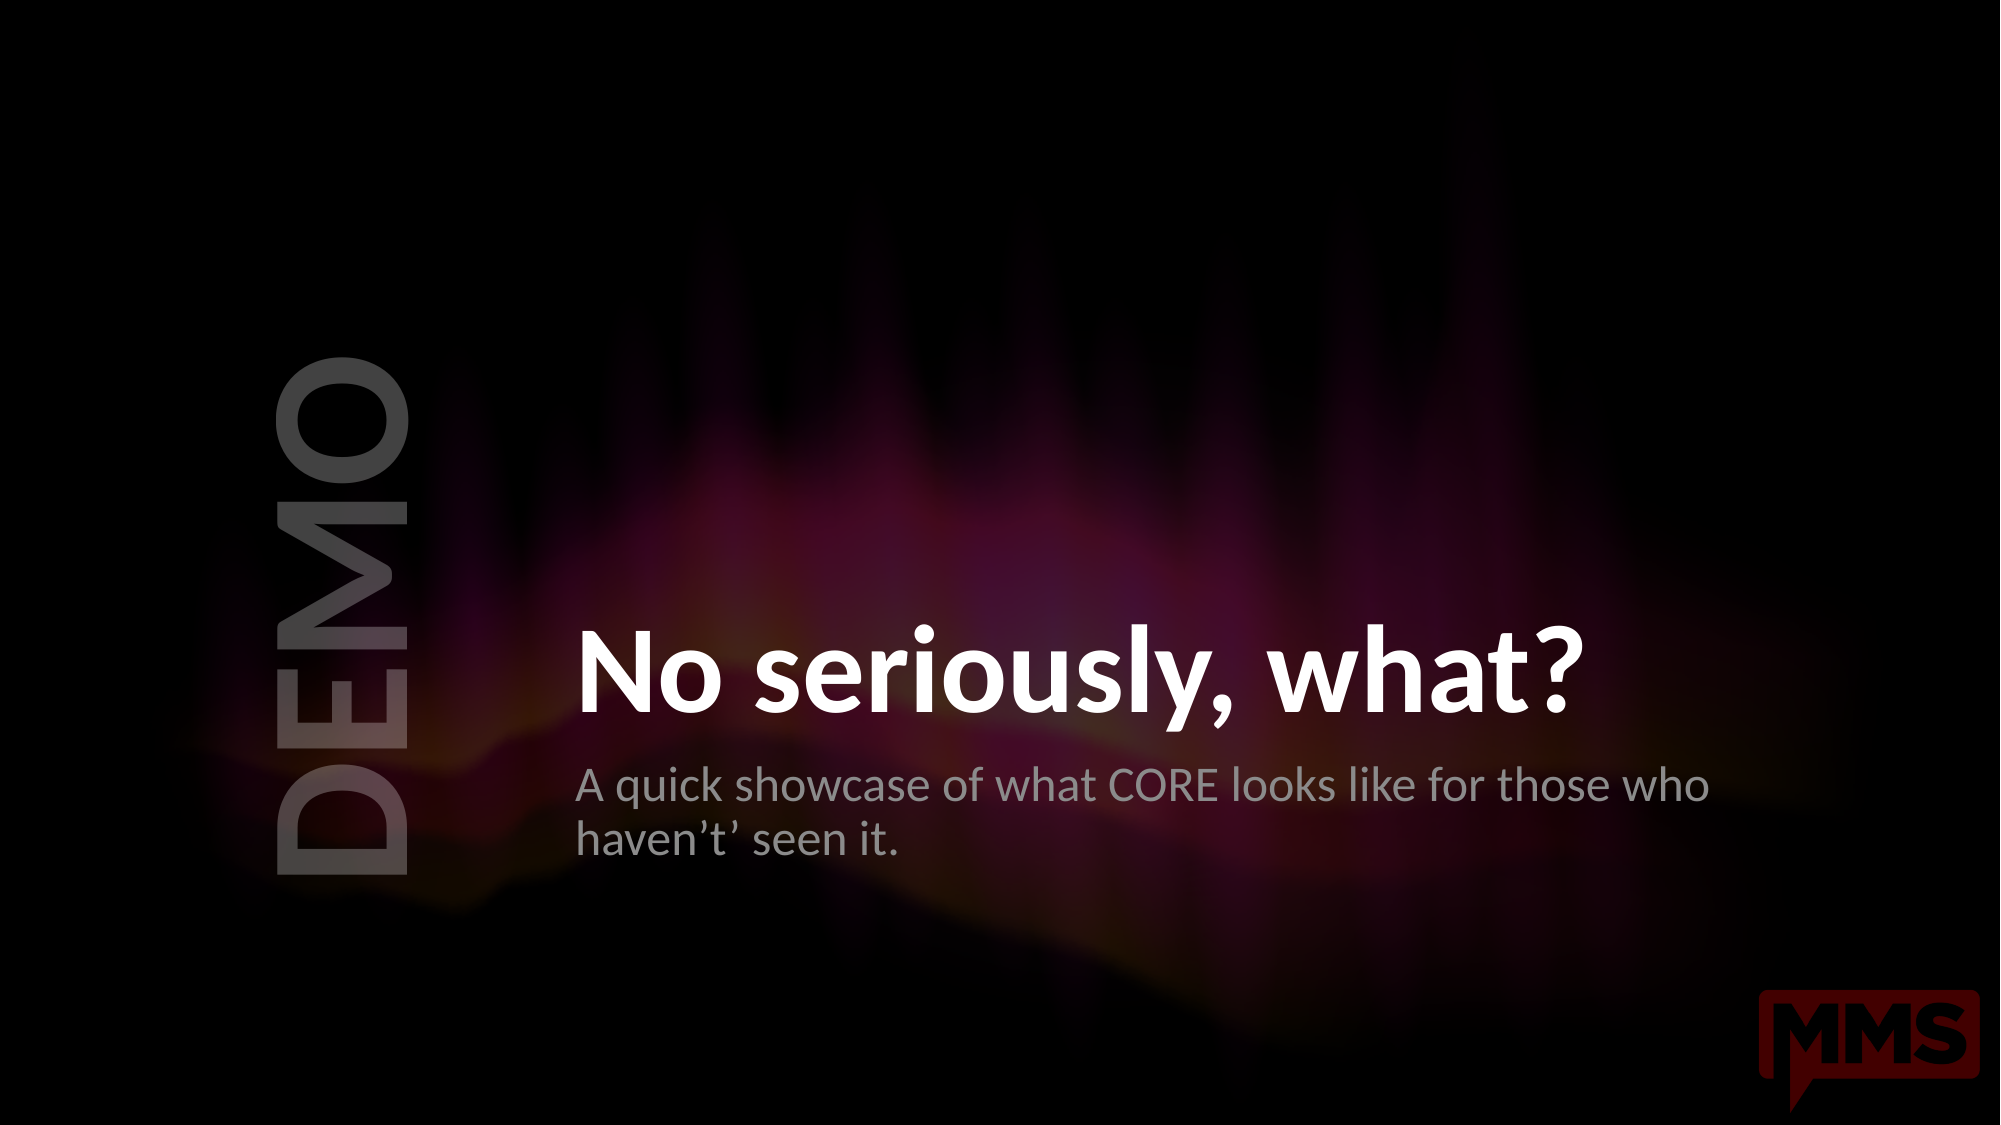

# No seriously, what?
A quick showcase of what CORE looks like for those who haven’t’ seen it.